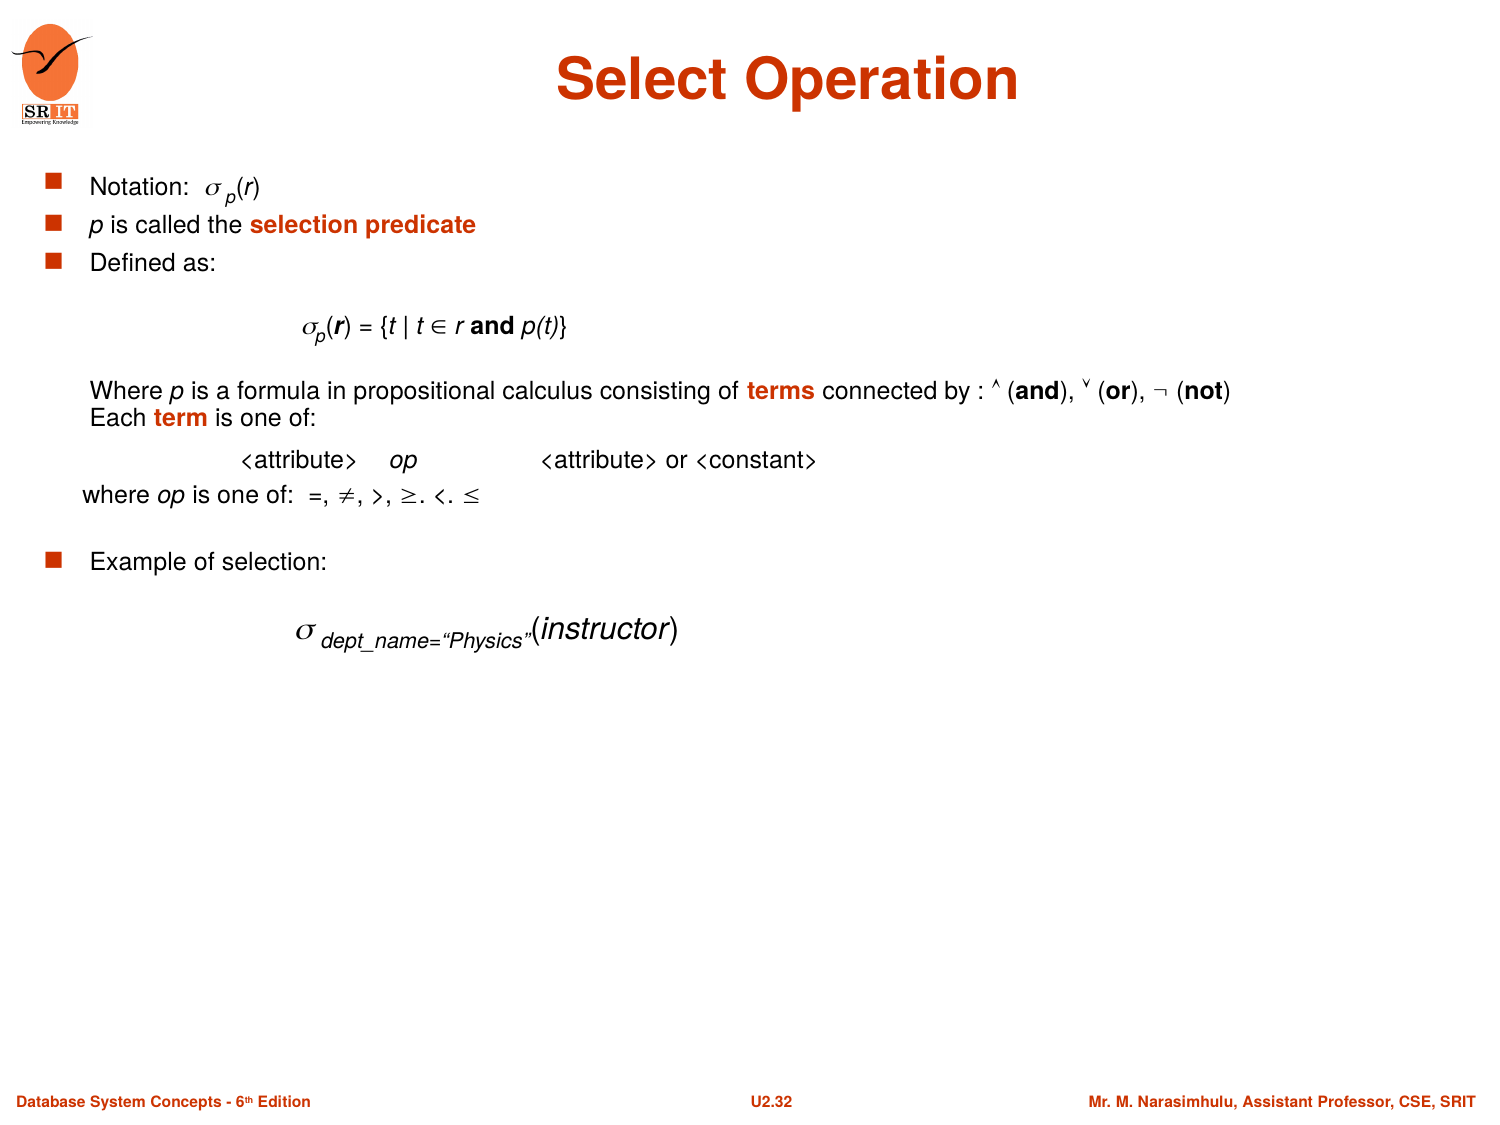

# Select Operation
Notation:  σ p(r)
p is called the selection predicate
Defined as:
	 σp(r) = {t | t ∈ r and p(t)}
	Where p is a formula in propositional calculus consisting of terms connected by : ∧ (and), ∨ (or), ¬ (not)
Each term is one of:
		<attribute>	op 	<attribute> or <constant>
     where op is one of:  =, ≠, >, ≥. <. ≤
Example of selection:
  	σ dept_name=“Physics”(instructor)